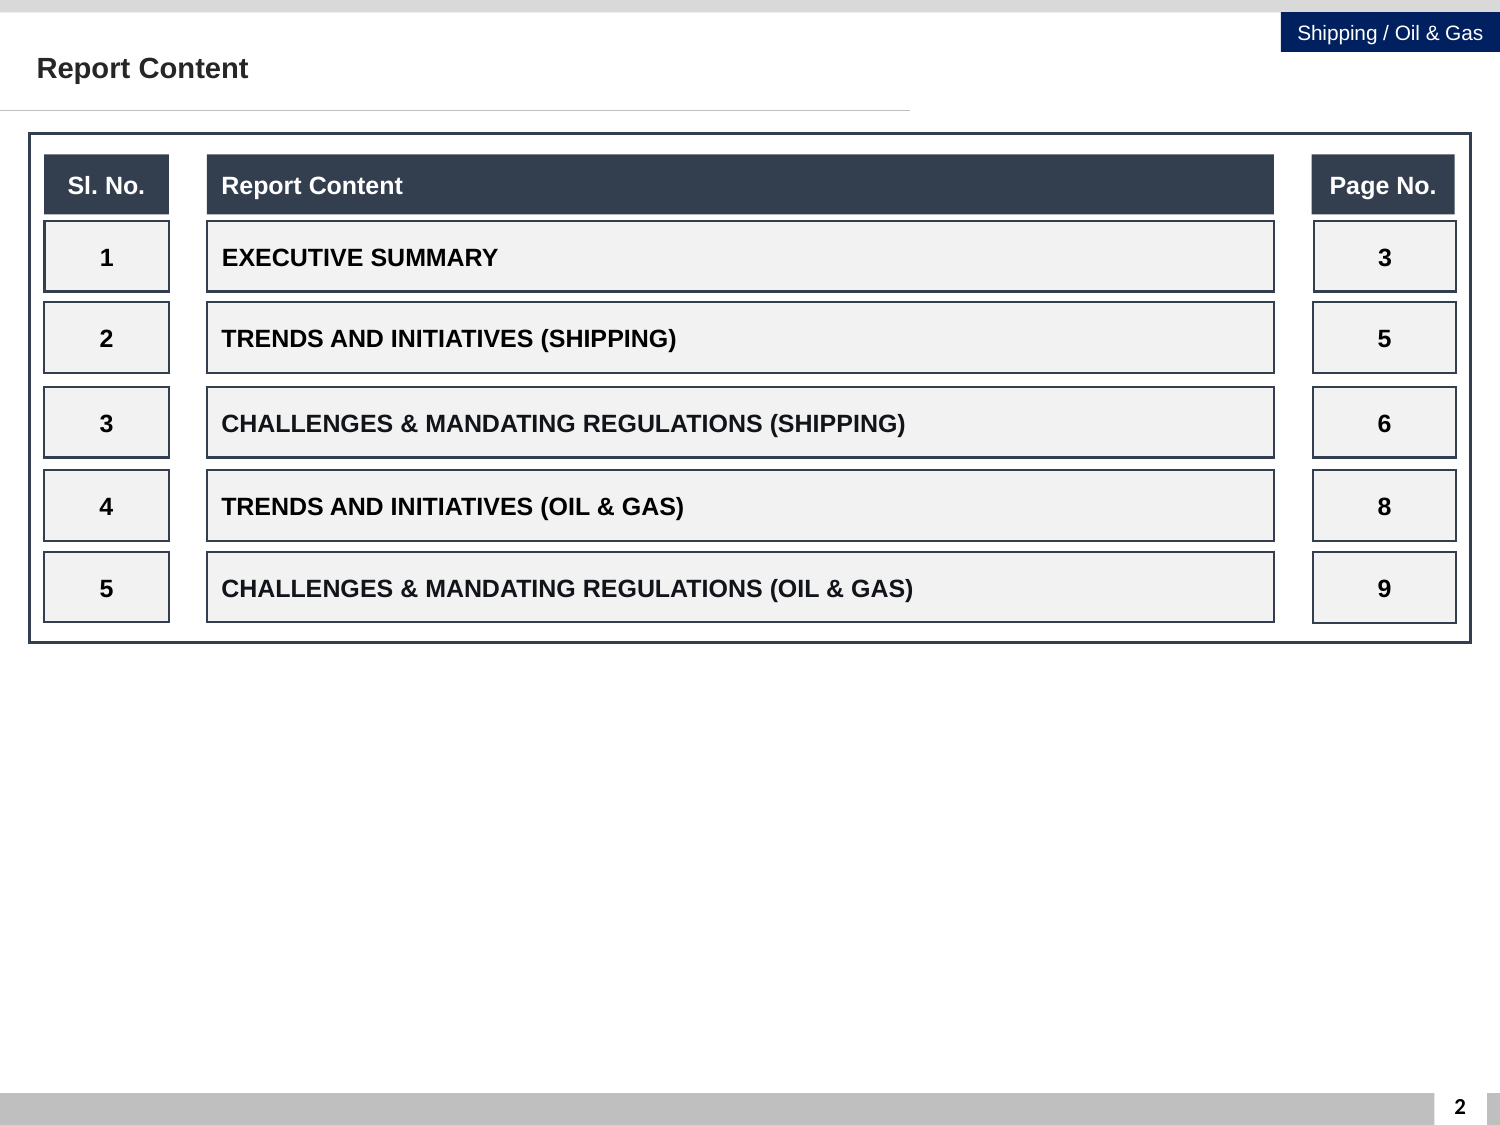

Shipping / Oil & Gas
Report Content

Sl. No.
Report Content
Page No.
1
EXECUTIVE SUMMARY
3
2
TRENDS AND INITIATIVES (SHIPPING)
5
3
CHALLENGES & MANDATING REGULATIONS (SHIPPING)
6
4
TRENDS AND INITIATIVES (OIL & GAS)
8
5
CHALLENGES & MANDATING REGULATIONS (OIL & GAS)
9